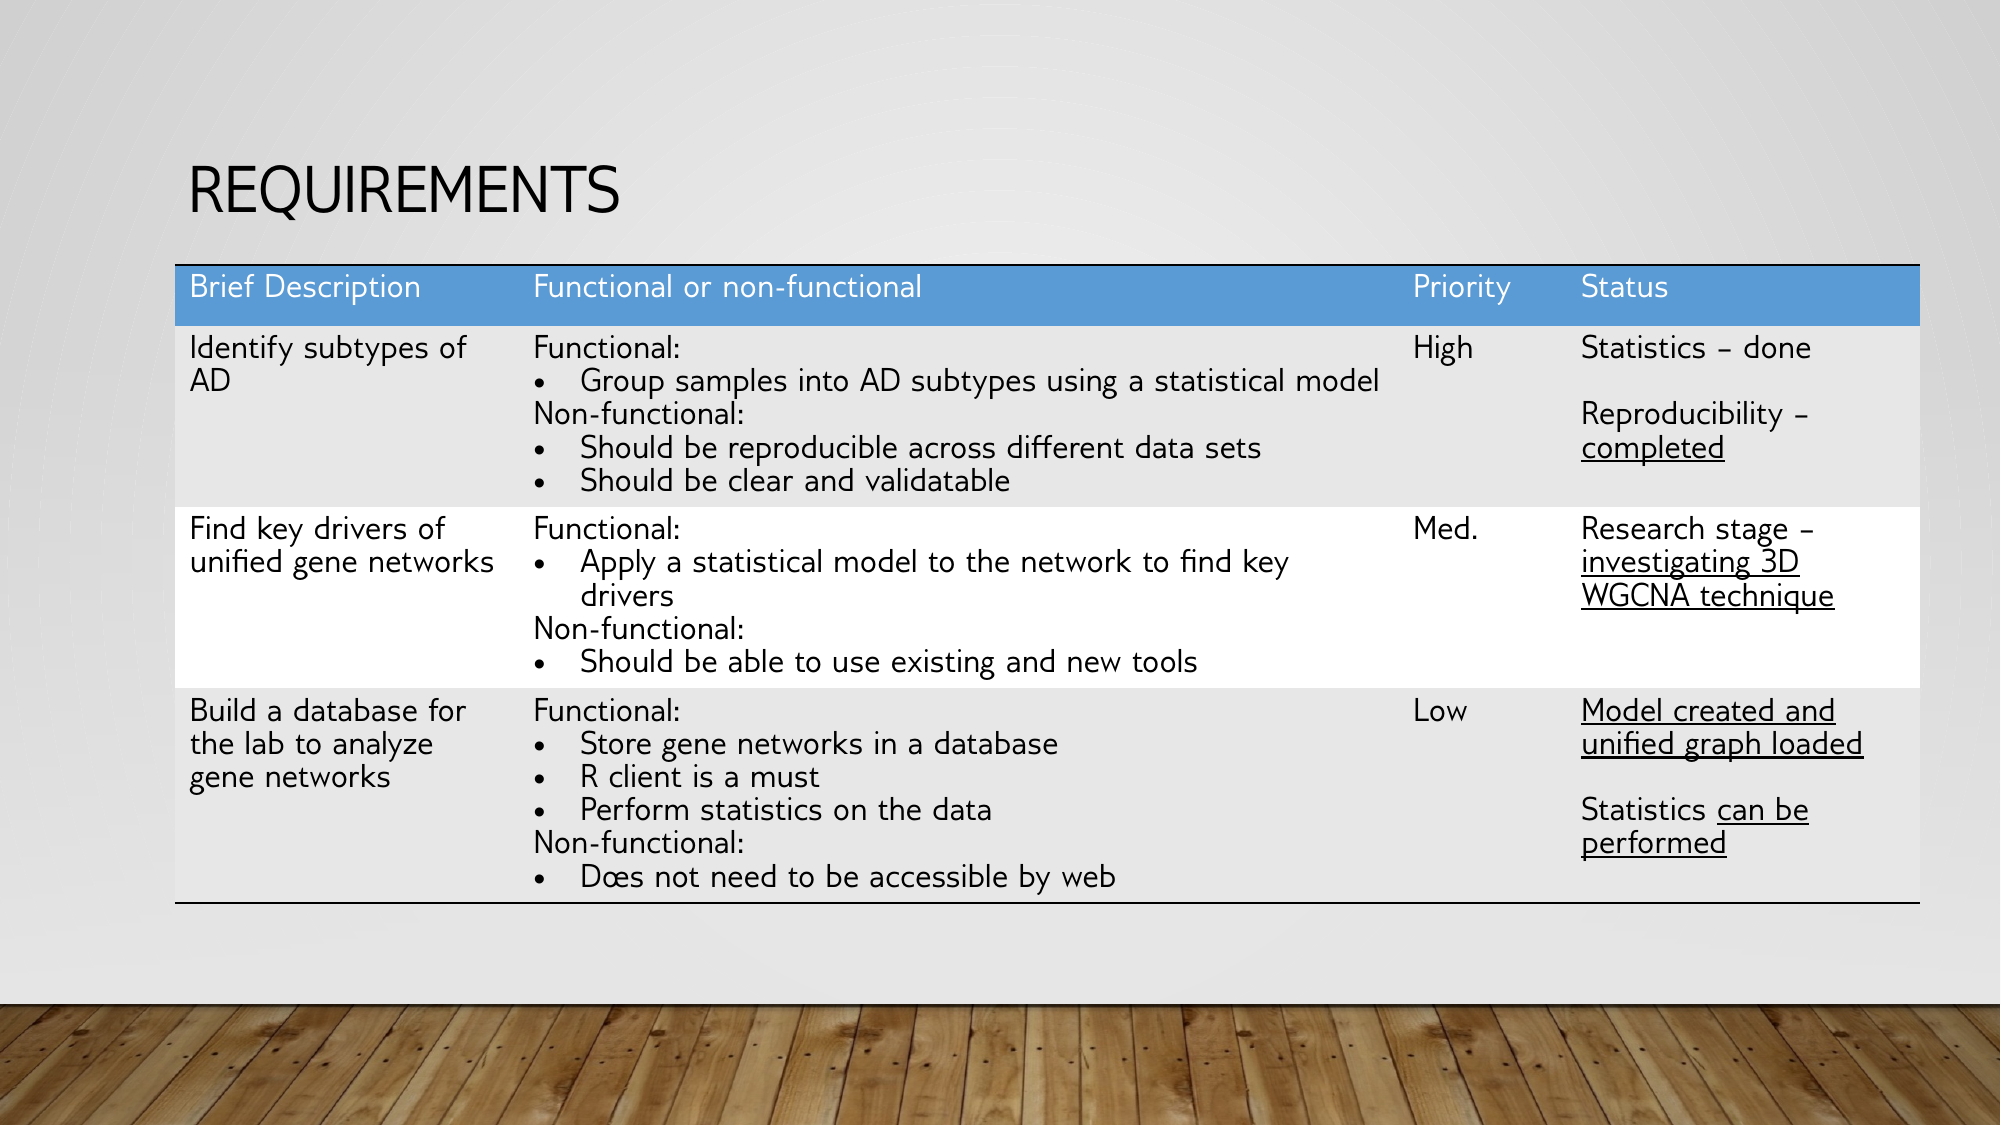

Requirements
| Brief Description | Functional or non-functional | Priority | Status |
| --- | --- | --- | --- |
| Identify subtypes of AD | Functional: Group samples into AD subtypes using a statistical model Non-functional: Should be reproducible across different data sets Should be clear and validatable | High | Statistics – done Reproducibility – completed |
| Find key drivers of unified gene networks | Functional: Apply a statistical model to the network to find key drivers Non-functional: Should be able to use existing and new tools | Med. | Research stage – investigating 3D WGCNA technique |
| Build a database for the lab to analyze gene networks | Functional: Store gene networks in a database R client is a must Perform statistics on the data Non-functional: Does not need to be accessible by web | Low | Model created and unified graph loaded Statistics can be performed |